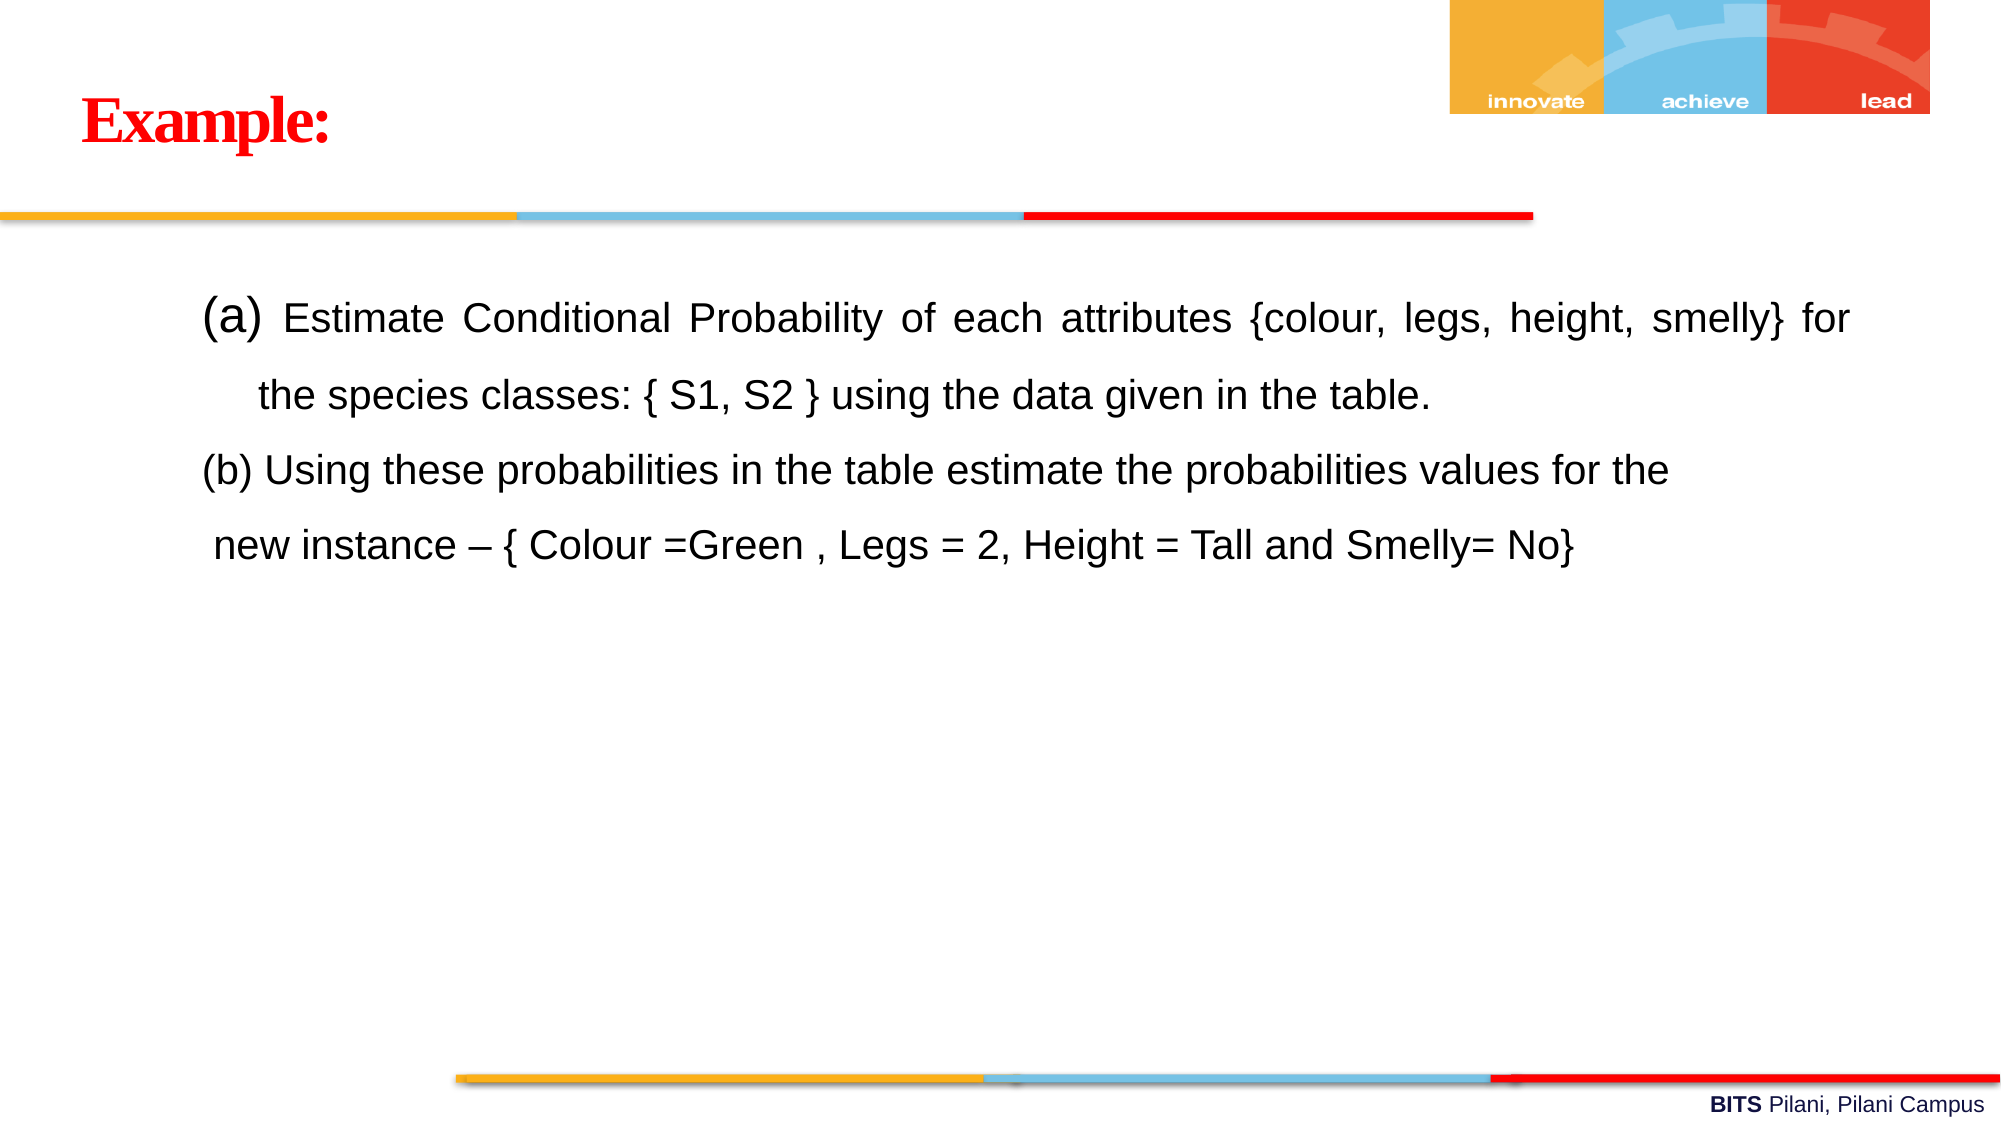

Example:
(a) Estimate Conditional Probability of each attributes {colour, legs, height, smelly} for the species classes: { S1, S2 } using the data given in the table.
(b) Using these probabilities in the table estimate the probabilities values for the
 new instance – { Colour =Green , Legs = 2, Height = Tall and Smelly= No}